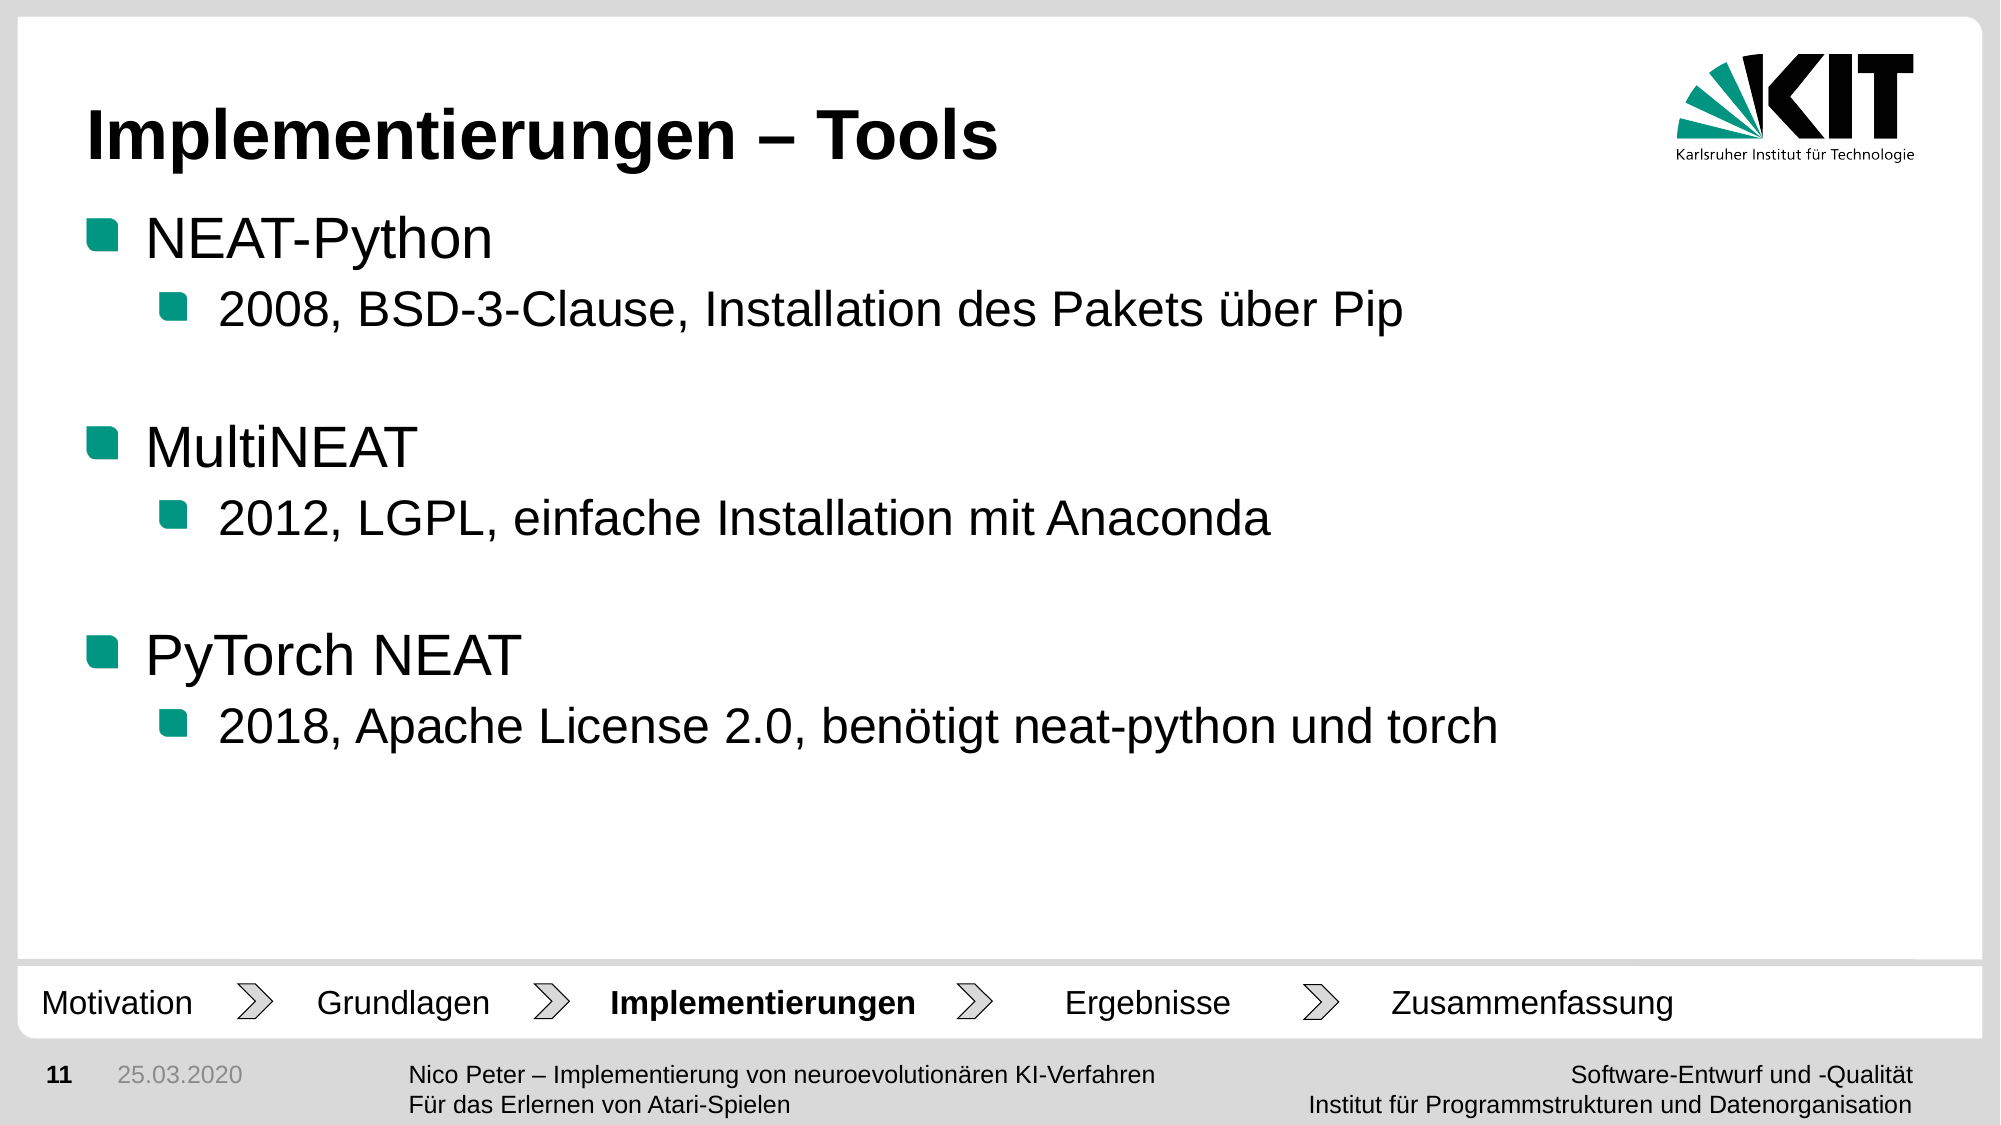

# Implementierungen – Tools
NEAT-Python
2008, BSD-3-Clause, Installation des Pakets über Pip

MultiNEAT
2012, LGPL, einfache Installation mit Anaconda

PyTorch NEAT
2018, Apache License 2.0, benötigt neat-python und torch

Motivation
Grundlagen
Implementierungen
Ergebnisse
Zusammenfassung

11
25.03.2020